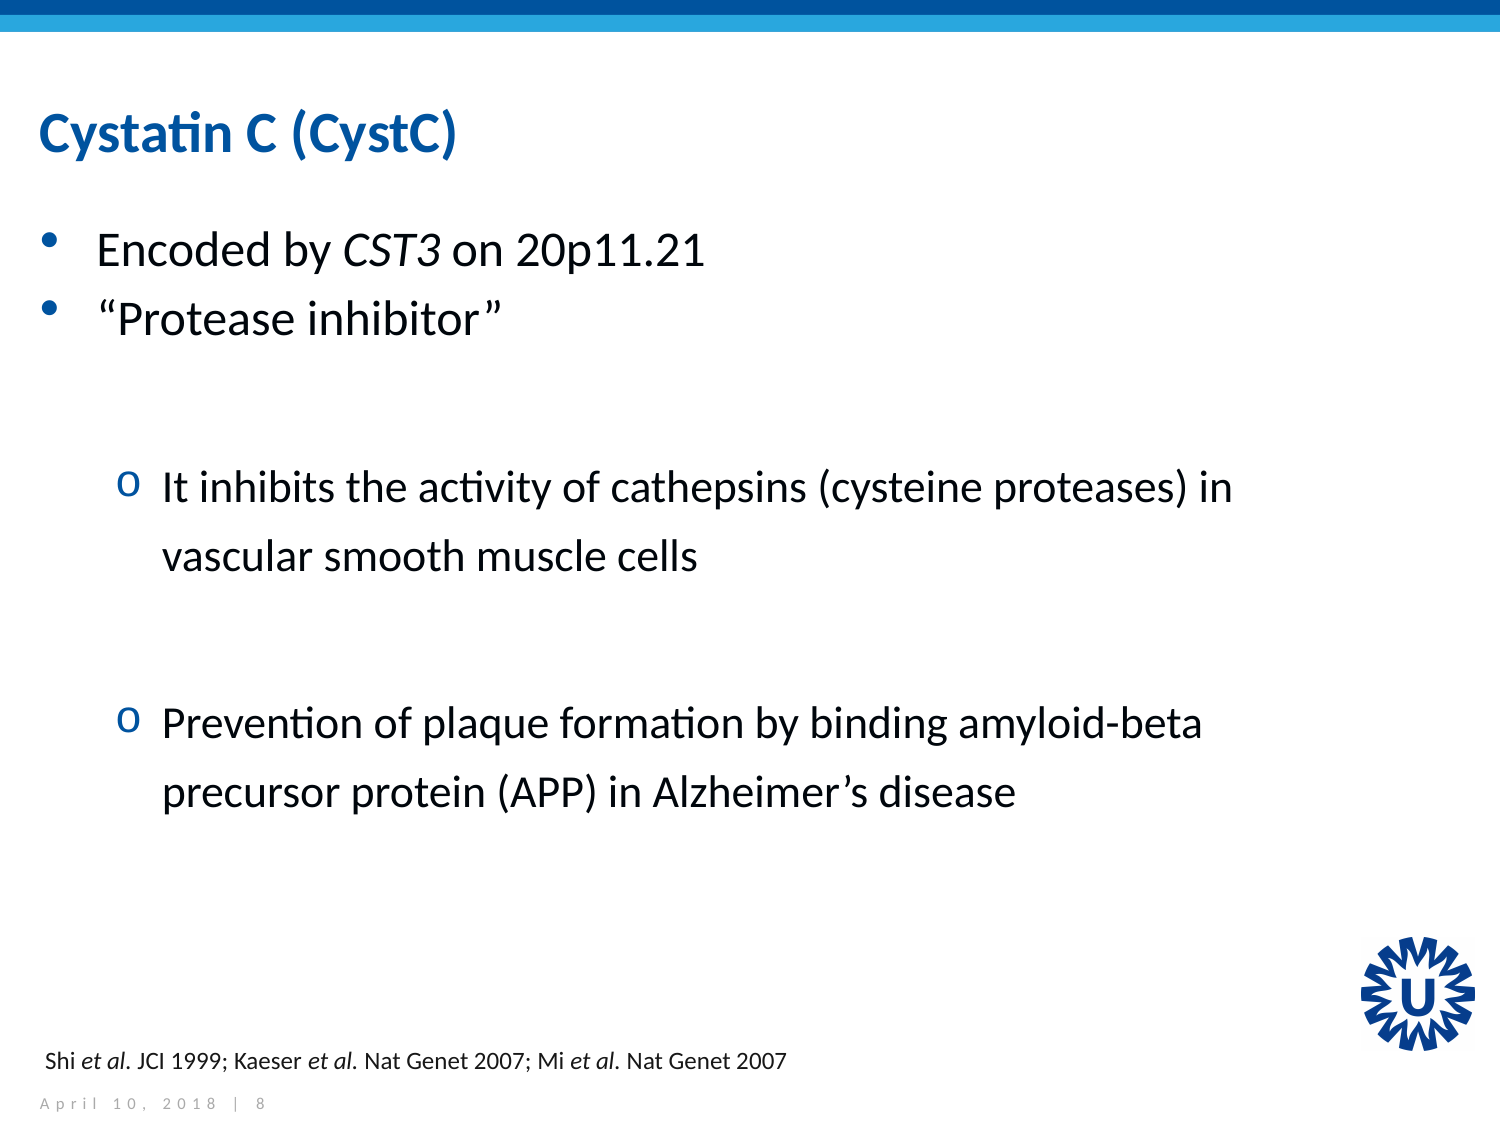

# Cystatin C (CystC)
Encoded by CST3 on 20p11.21
“Protease inhibitor”

It inhibits the activity of cathepsins (cysteine proteases) in vascular smooth muscle cells

Prevention of plaque formation by binding amyloid-beta precursor protein (APP) in Alzheimer’s disease

Shi et al. JCI 1999; Kaeser et al. Nat Genet 2007; Mi et al. Nat Genet 2007
April 10, 2018 | 8